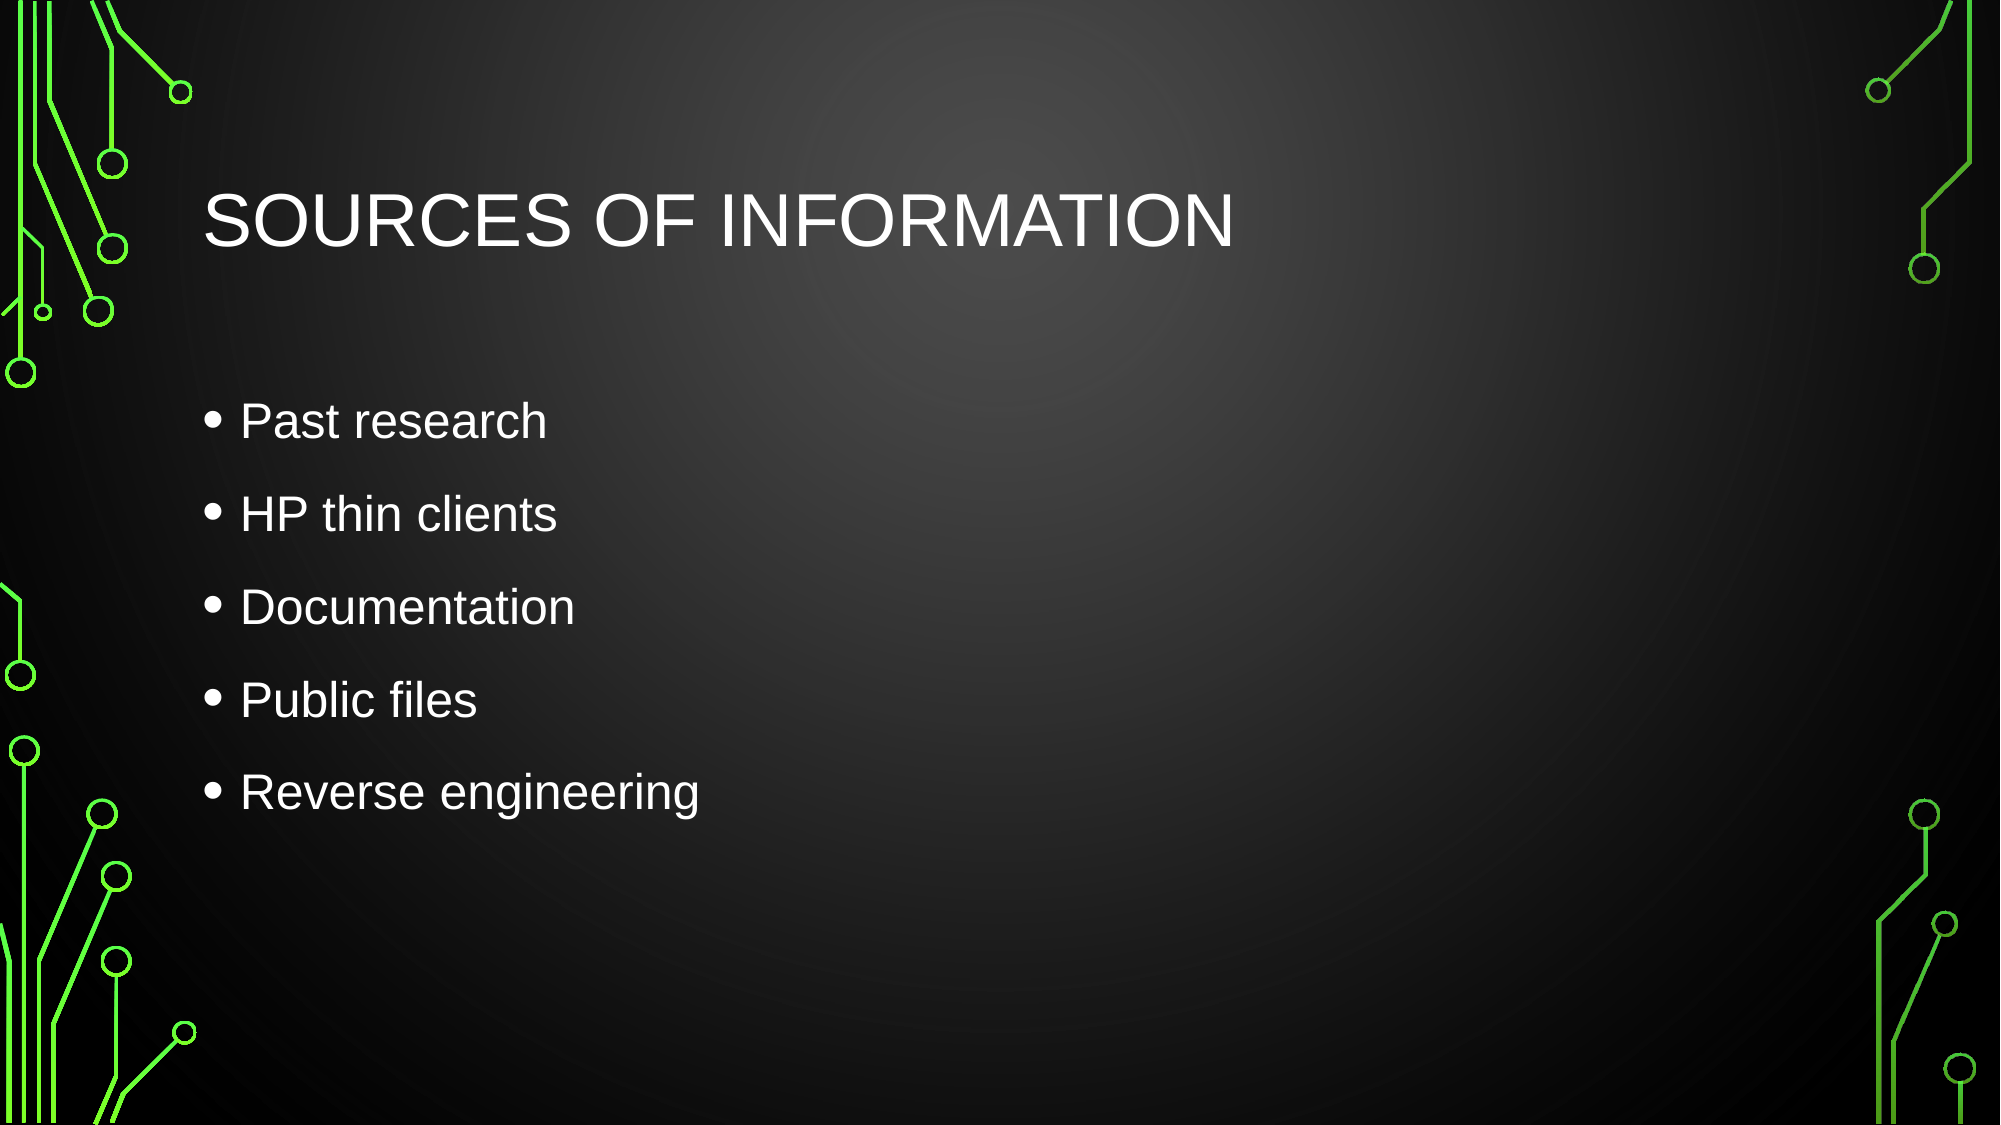

# Sources of information
Past research
HP thin clients
Documentation
Public files
Reverse engineering